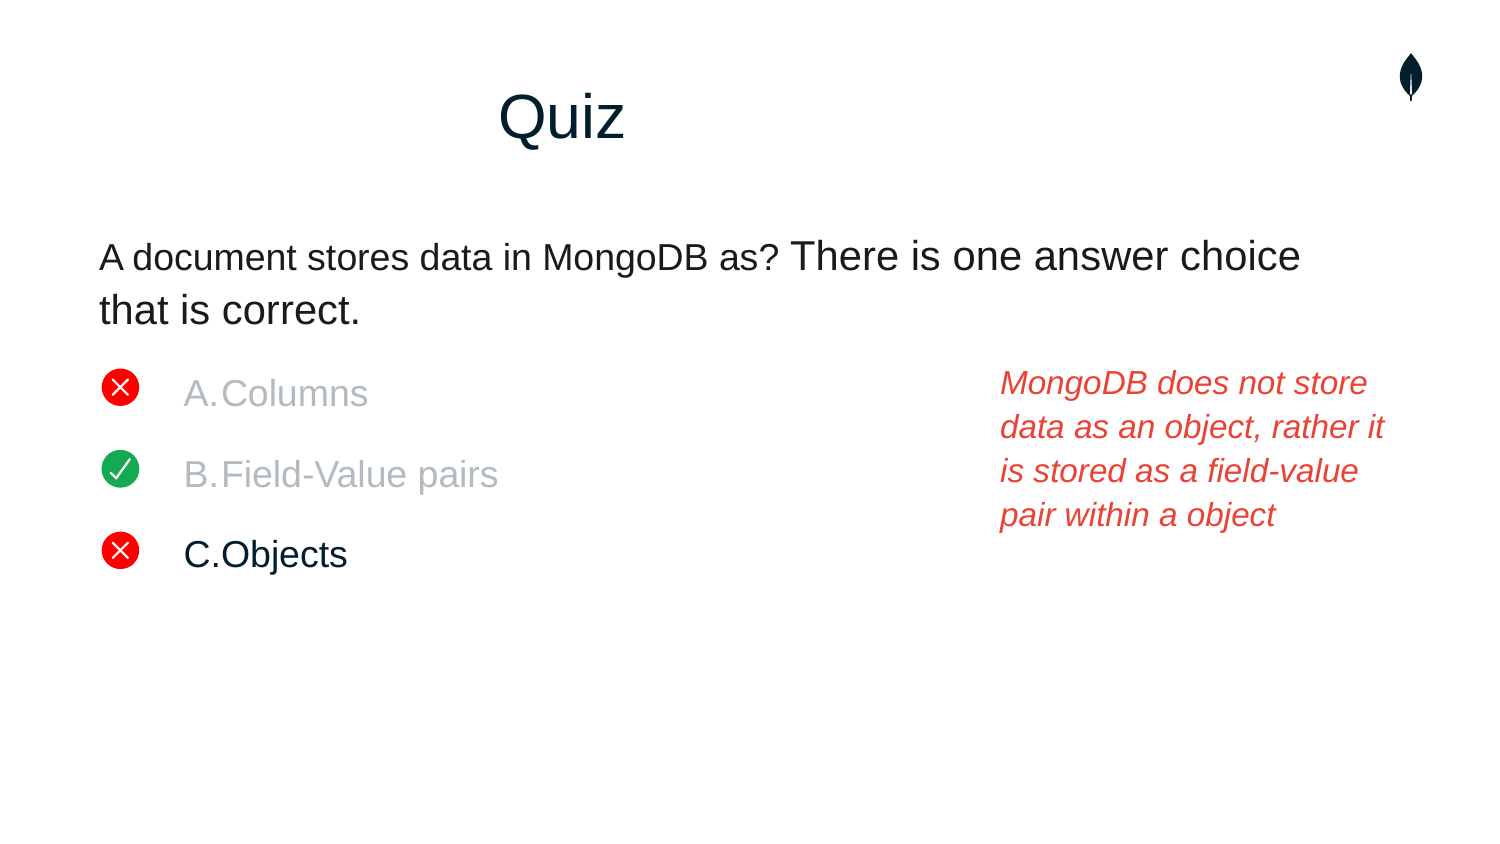

# Quiz
A document stores data in MongoDB as? There is one answer choice that is correct.
Columns
Field-Value pairs
Objects
MongoDB does not store data as an object, rather it is stored as a field-value pair within a object